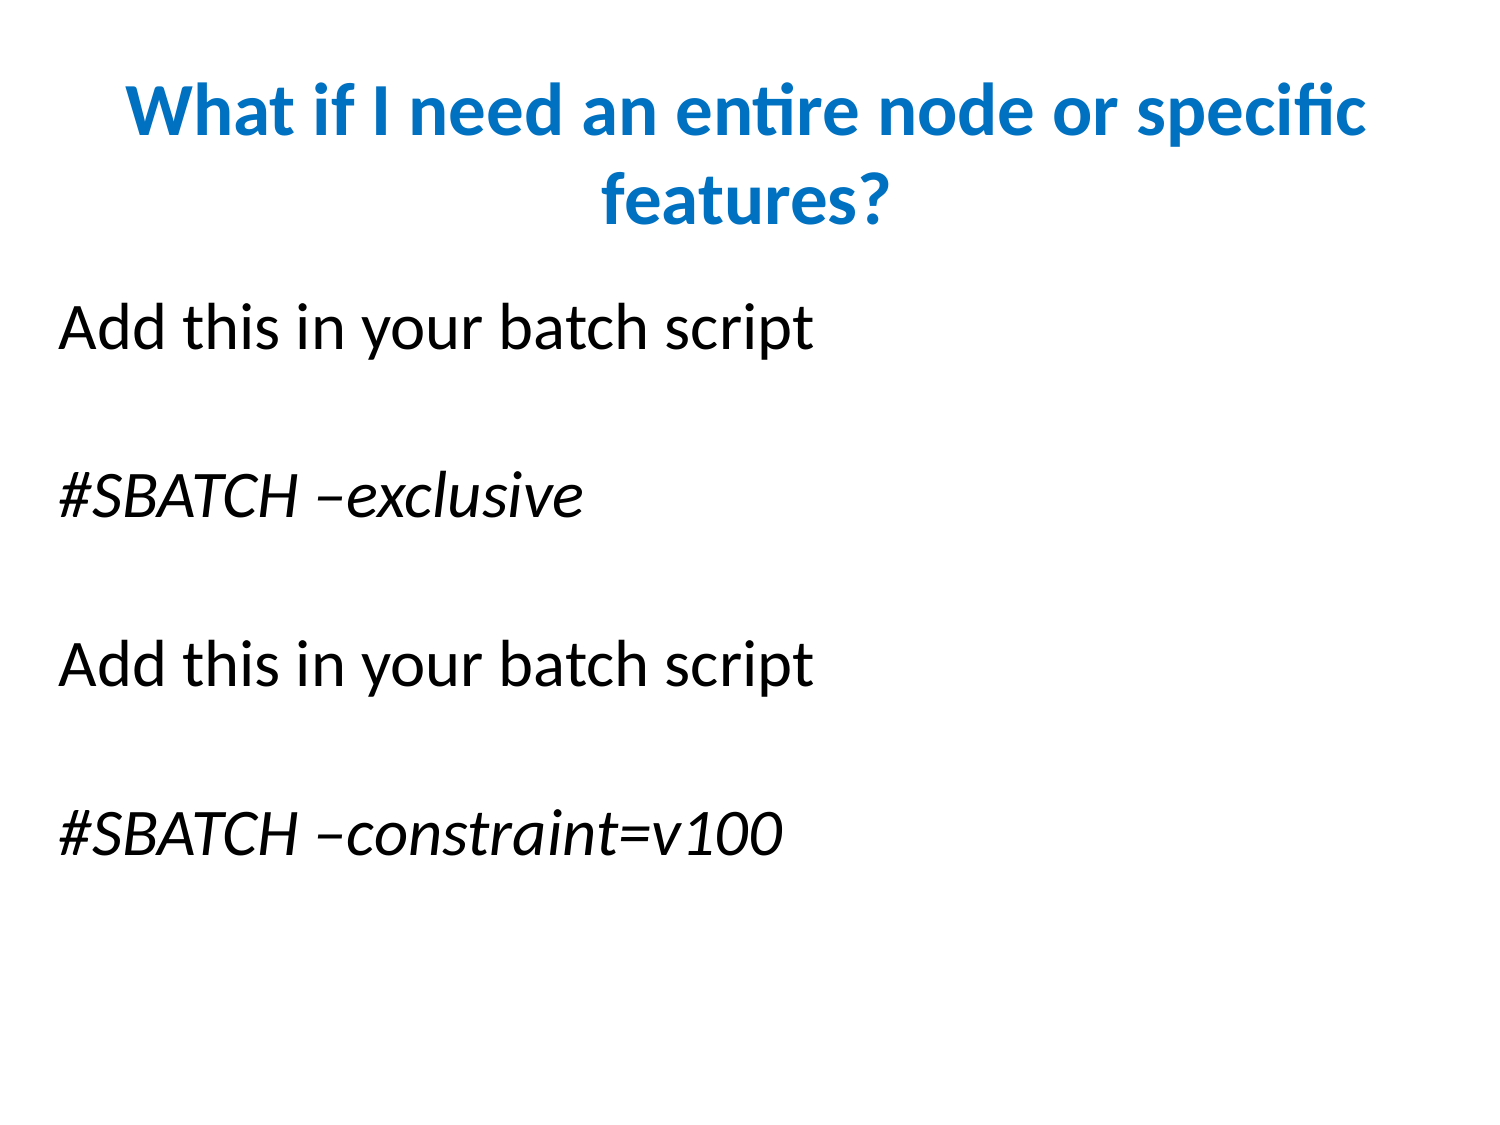

What if I need an entire node or specific features?

Add this in your batch script
#SBATCH –exclusive
Add this in your batch script
#SBATCH –constraint=v100